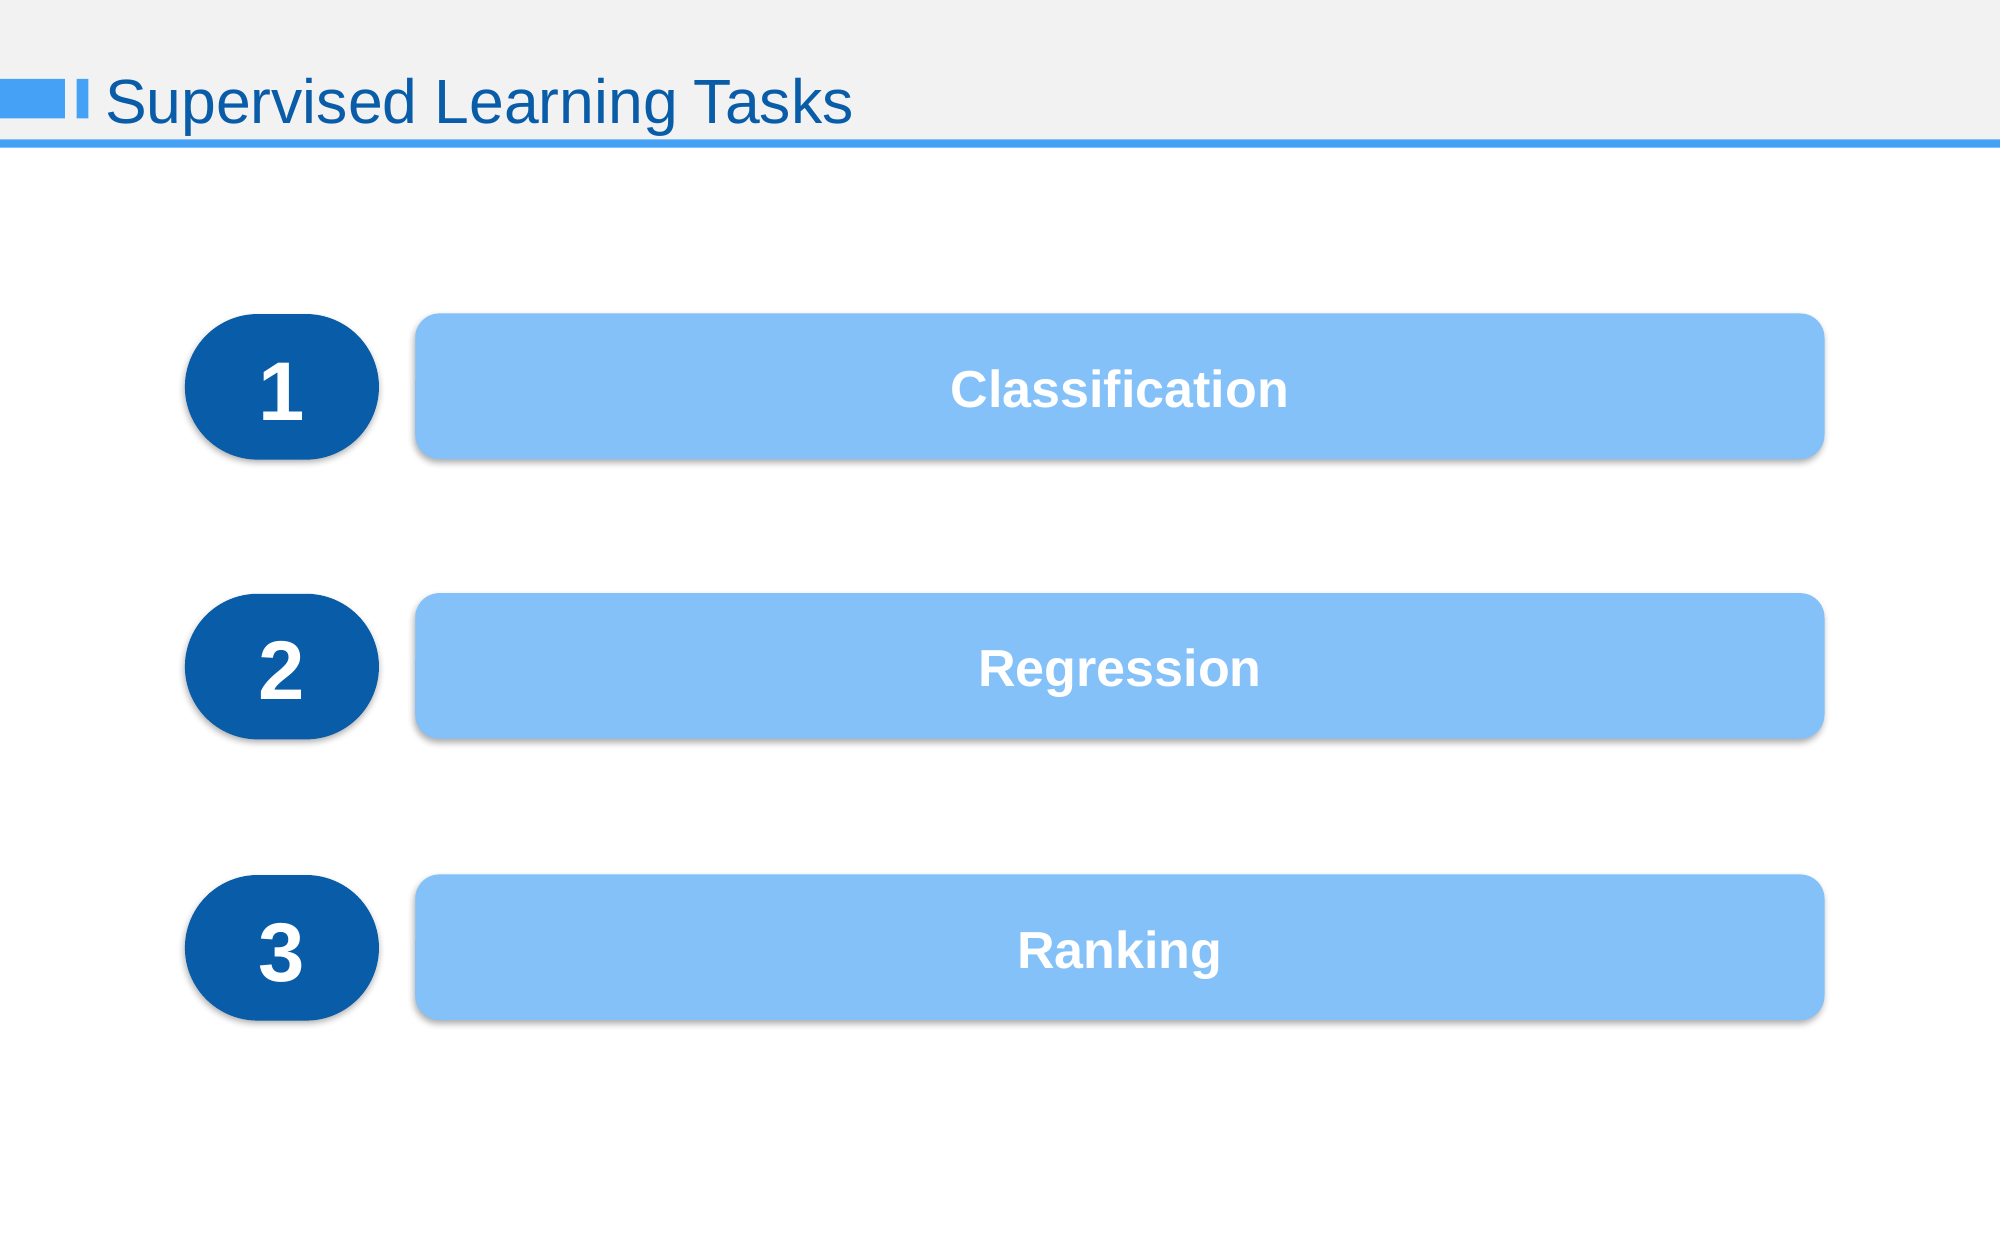

Supervised Learning Tasks

Classification
1
Regression
2
Ranking
3